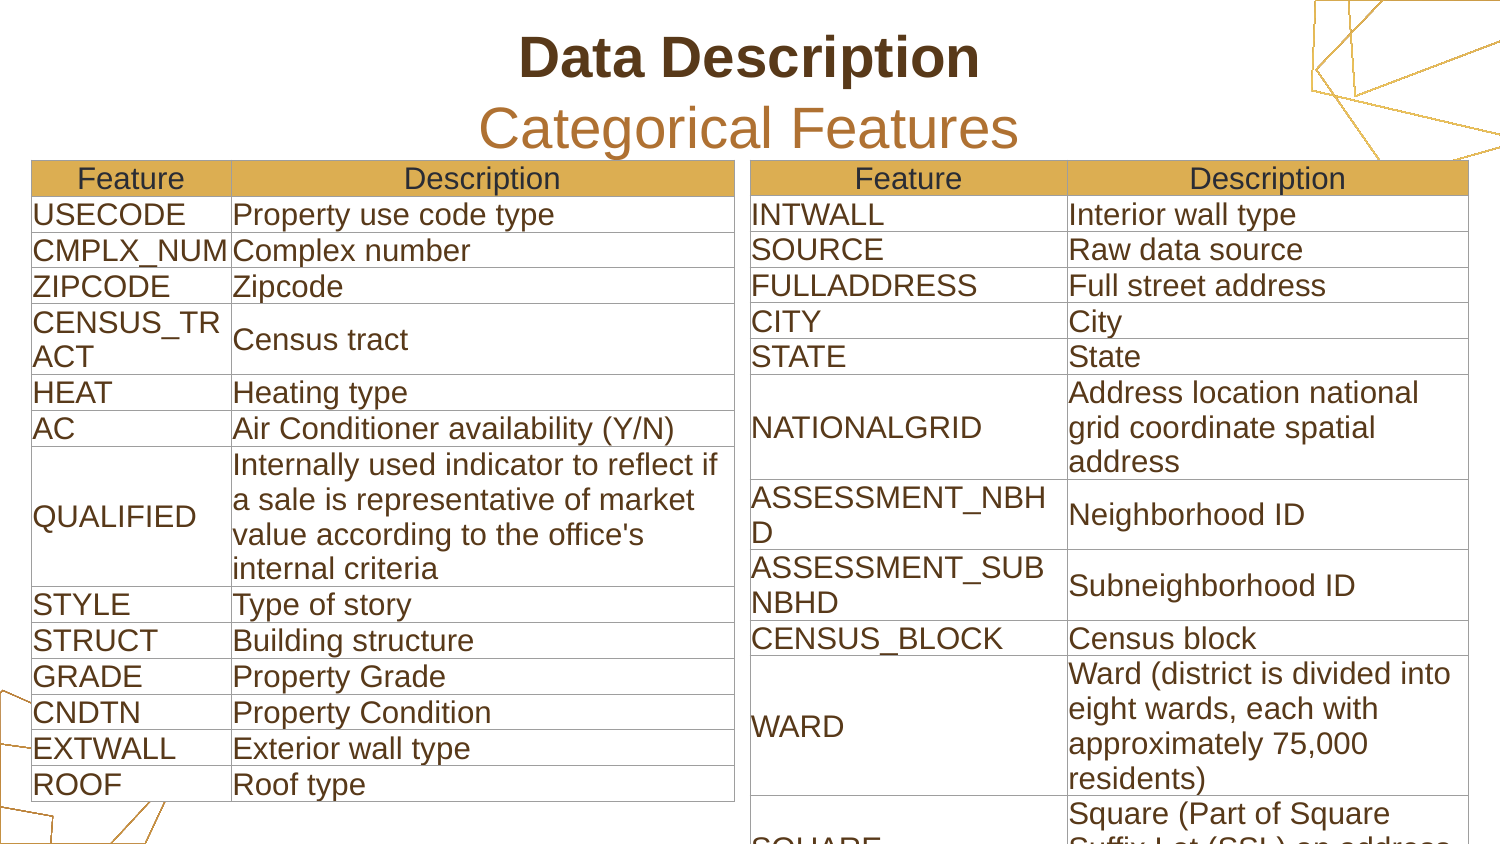

# Data Description
Categorical Features
| Feature | Description |
| --- | --- |
| USECODE | Property use code type |
| CMPLX\_NUM | Complex number |
| ZIPCODE | Zipcode |
| CENSUS\_TRACT | Census tract |
| HEAT | Heating type |
| AC | Air Conditioner availability (Y/N) |
| QUALIFIED | Internally used indicator to reflect if a sale is representative of market value according to the office's internal criteria |
| STYLE | Type of story |
| STRUCT | Building structure |
| GRADE | Property Grade |
| CNDTN | Property Condition |
| EXTWALL | Exterior wall type |
| ROOF | Roof type |
| Feature | Description |
| --- | --- |
| INTWALL | Interior wall type |
| SOURCE | Raw data source |
| FULLADDRESS | Full street address |
| CITY | City |
| STATE | State |
| NATIONALGRID | Address location national grid coordinate spatial address |
| ASSESSMENT\_NBHD | Neighborhood ID |
| ASSESSMENT\_SUBNBHD | Subneighborhood ID |
| CENSUS\_BLOCK | Census block |
| WARD | Ward (district is divided into eight wards, each with approximately 75,000 residents) |
| SQUARE | Square (Part of Square Suffix Lot (SSL) an address identifier in DC) |
| QUADRANT | City quadrant (NE, SE, SW, NW) |